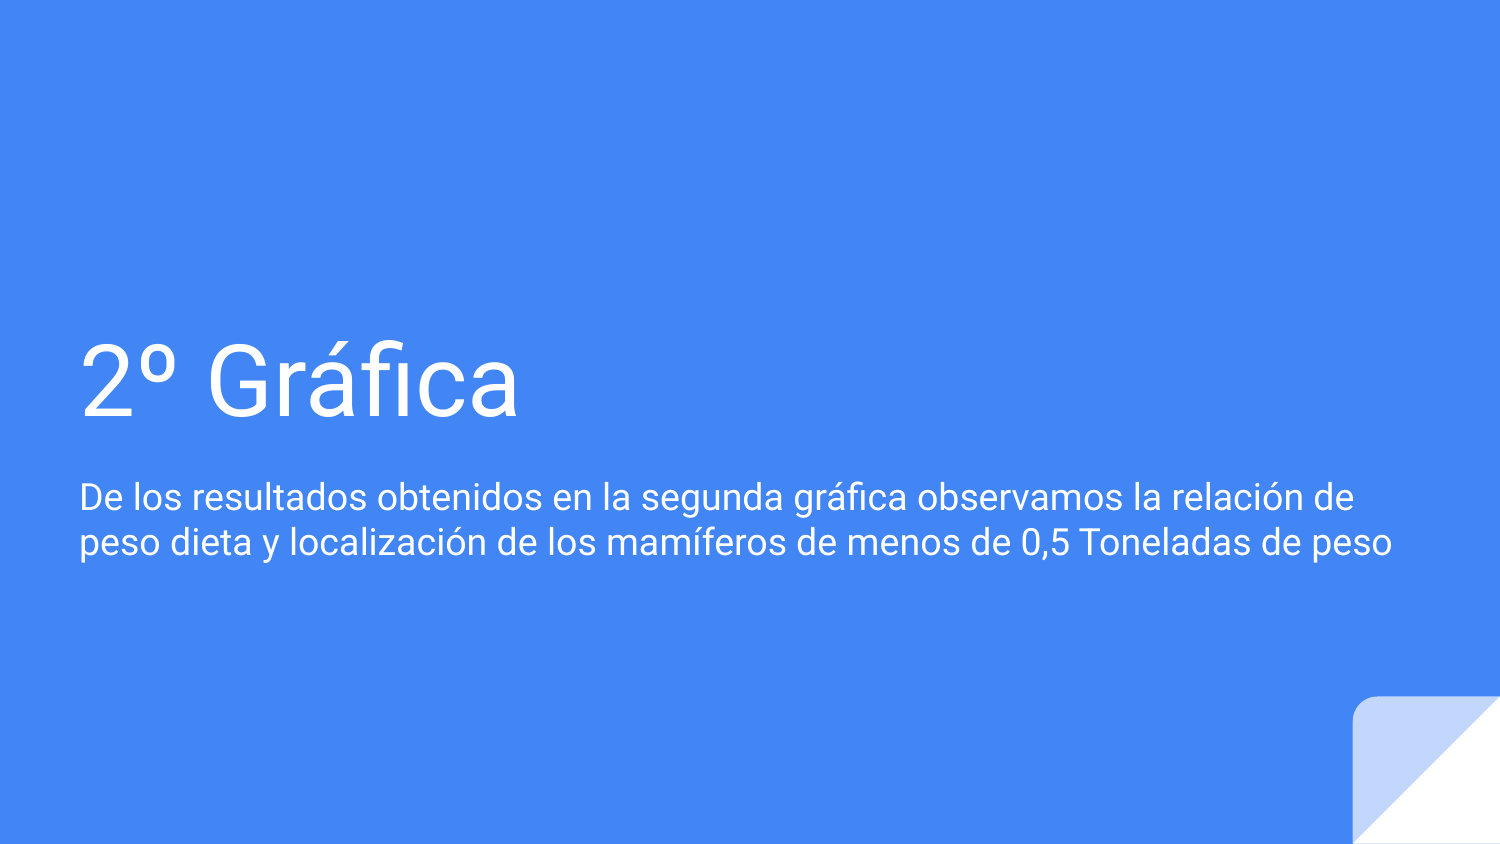

# 2º Gráfica
De los resultados obtenidos en la segunda gráfica observamos la relación de
peso dieta y localización de los mamíferos de menos de 0,5 Toneladas de peso